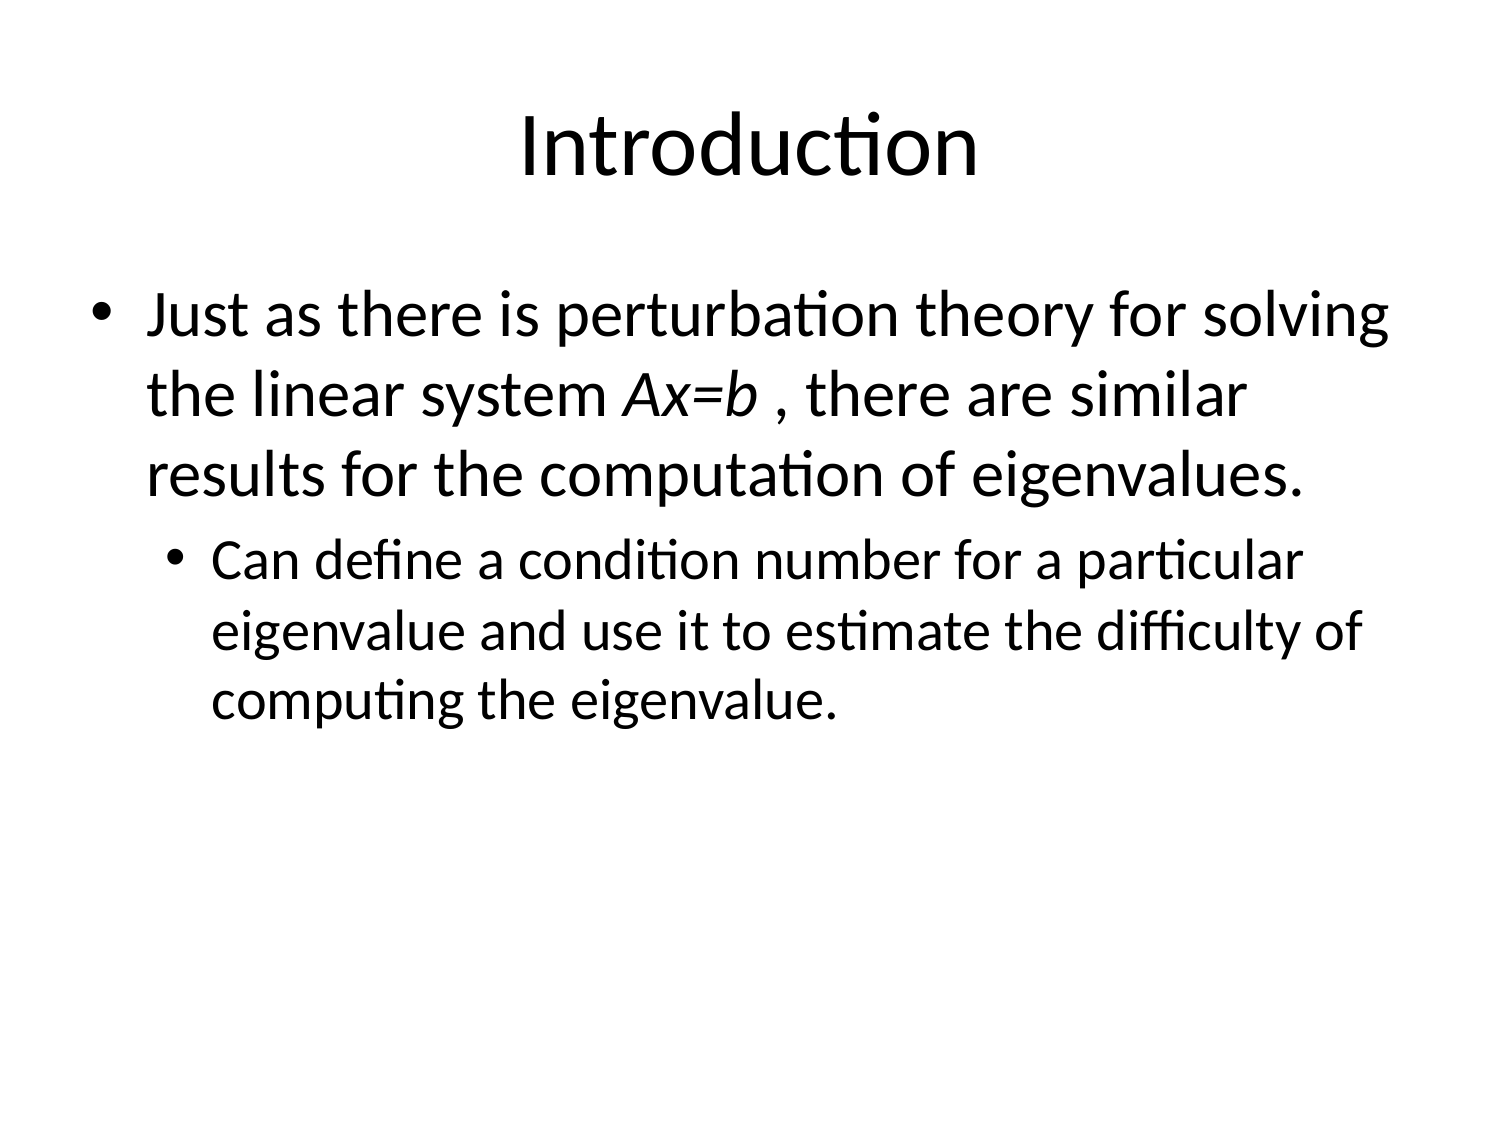

# Introduction
Just as there is perturbation theory for solving the linear system Ax=b , there are similar results for the computation of eigenvalues.
Can define a condition number for a particular eigenvalue and use it to estimate the difficulty of computing the eigenvalue.